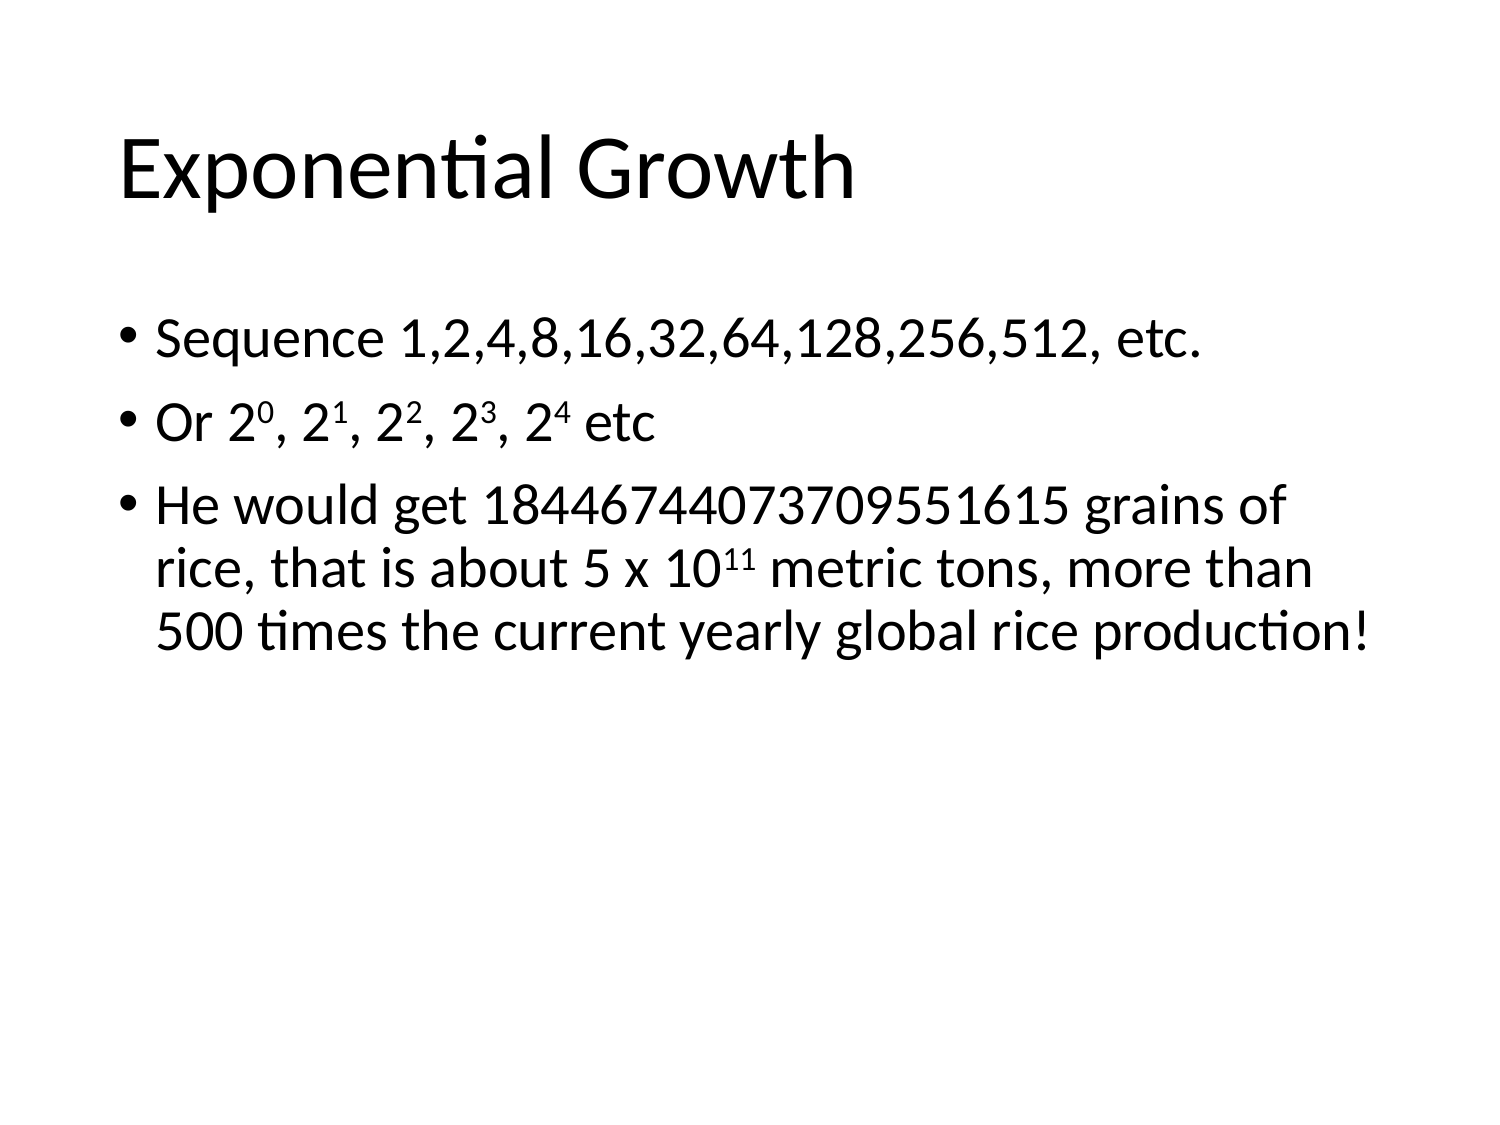

# Exponential Growth
Sequence 1,2,4,8,16,32,64,128,256,512, etc.
Or 20, 21, 22, 23, 24 etc
He would get 18446744073709551615 grains of rice, that is about 5 x 1011 metric tons, more than 500 times the current yearly global rice production!